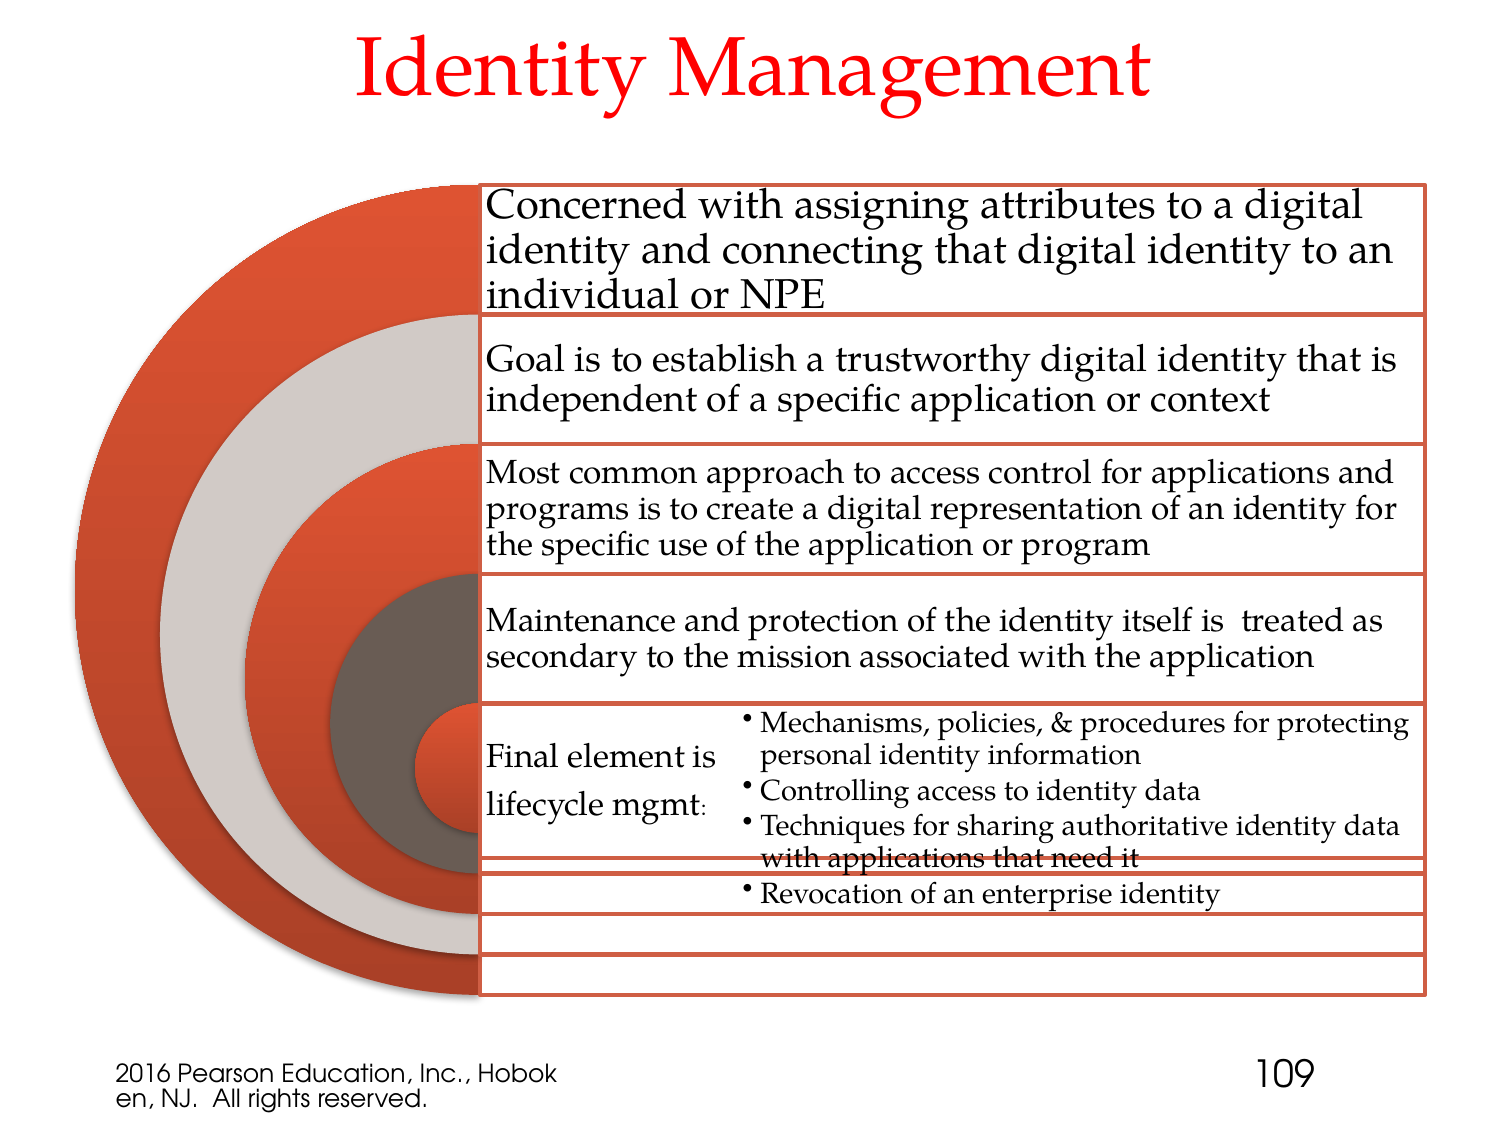

# Identity Management

Concerned with assigning attributes to a digital identity and connecting that digital identity to an individual or NPE

Goal is to establish a trustworthy digital identity that is independent of a specific application or context

Most common approach to access control for applications and programs is to create a digital representation of an identity for the specific use of the application or program

Maintenance and protection of the identity itself is  treated as secondary to the mission associated with the application

Final element is
lifecycle mgmt:
Mechanisms, policies, & procedures for protecting personal identity information
Controlling access to identity data
Techniques for sharing authoritative identity data with applications that need it
Revocation of an enterprise identity
109
2016 Pearson Education, Inc., Hoboken, NJ.  All rights reserved.